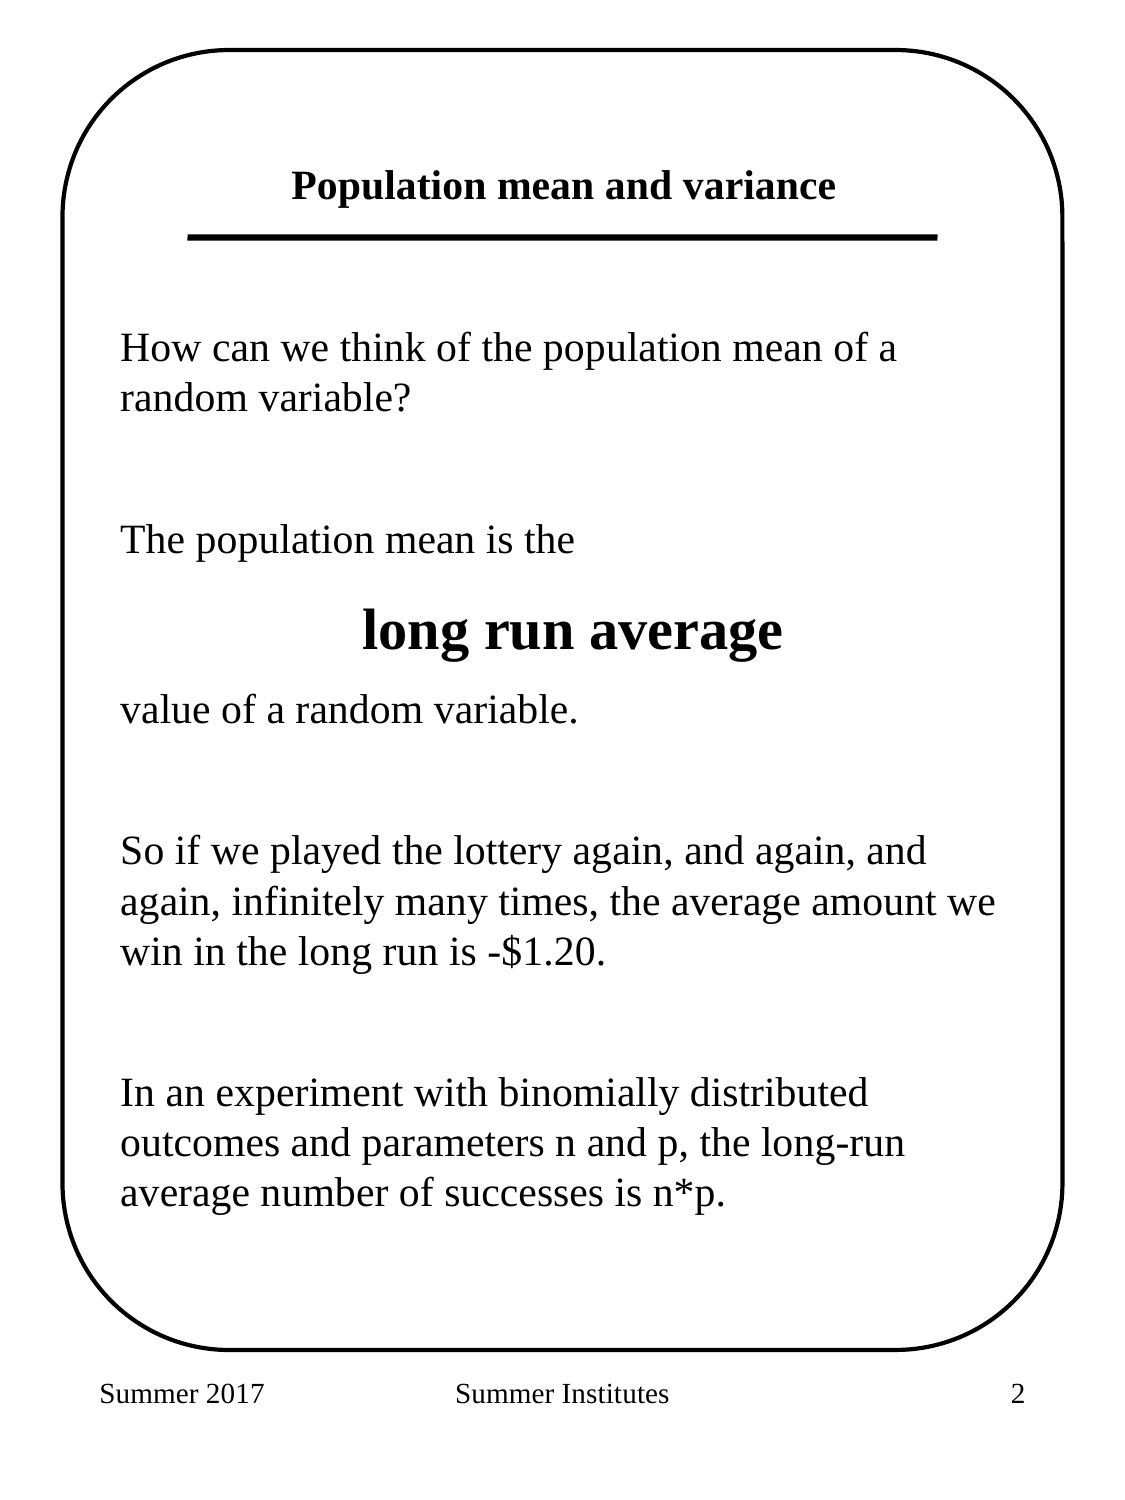

Population mean and variance

How can we think of the population mean of a random variable?

The population mean is the
long run average
value of a random variable.

So if we played the lottery again, and again, and again, infinitely many times, the average amount we win in the long run is -$1.20.

In an experiment with binomially distributed outcomes and parameters n and p, the long-run average number of successes is n*p.
Summer 2017
Summer Institutes
2